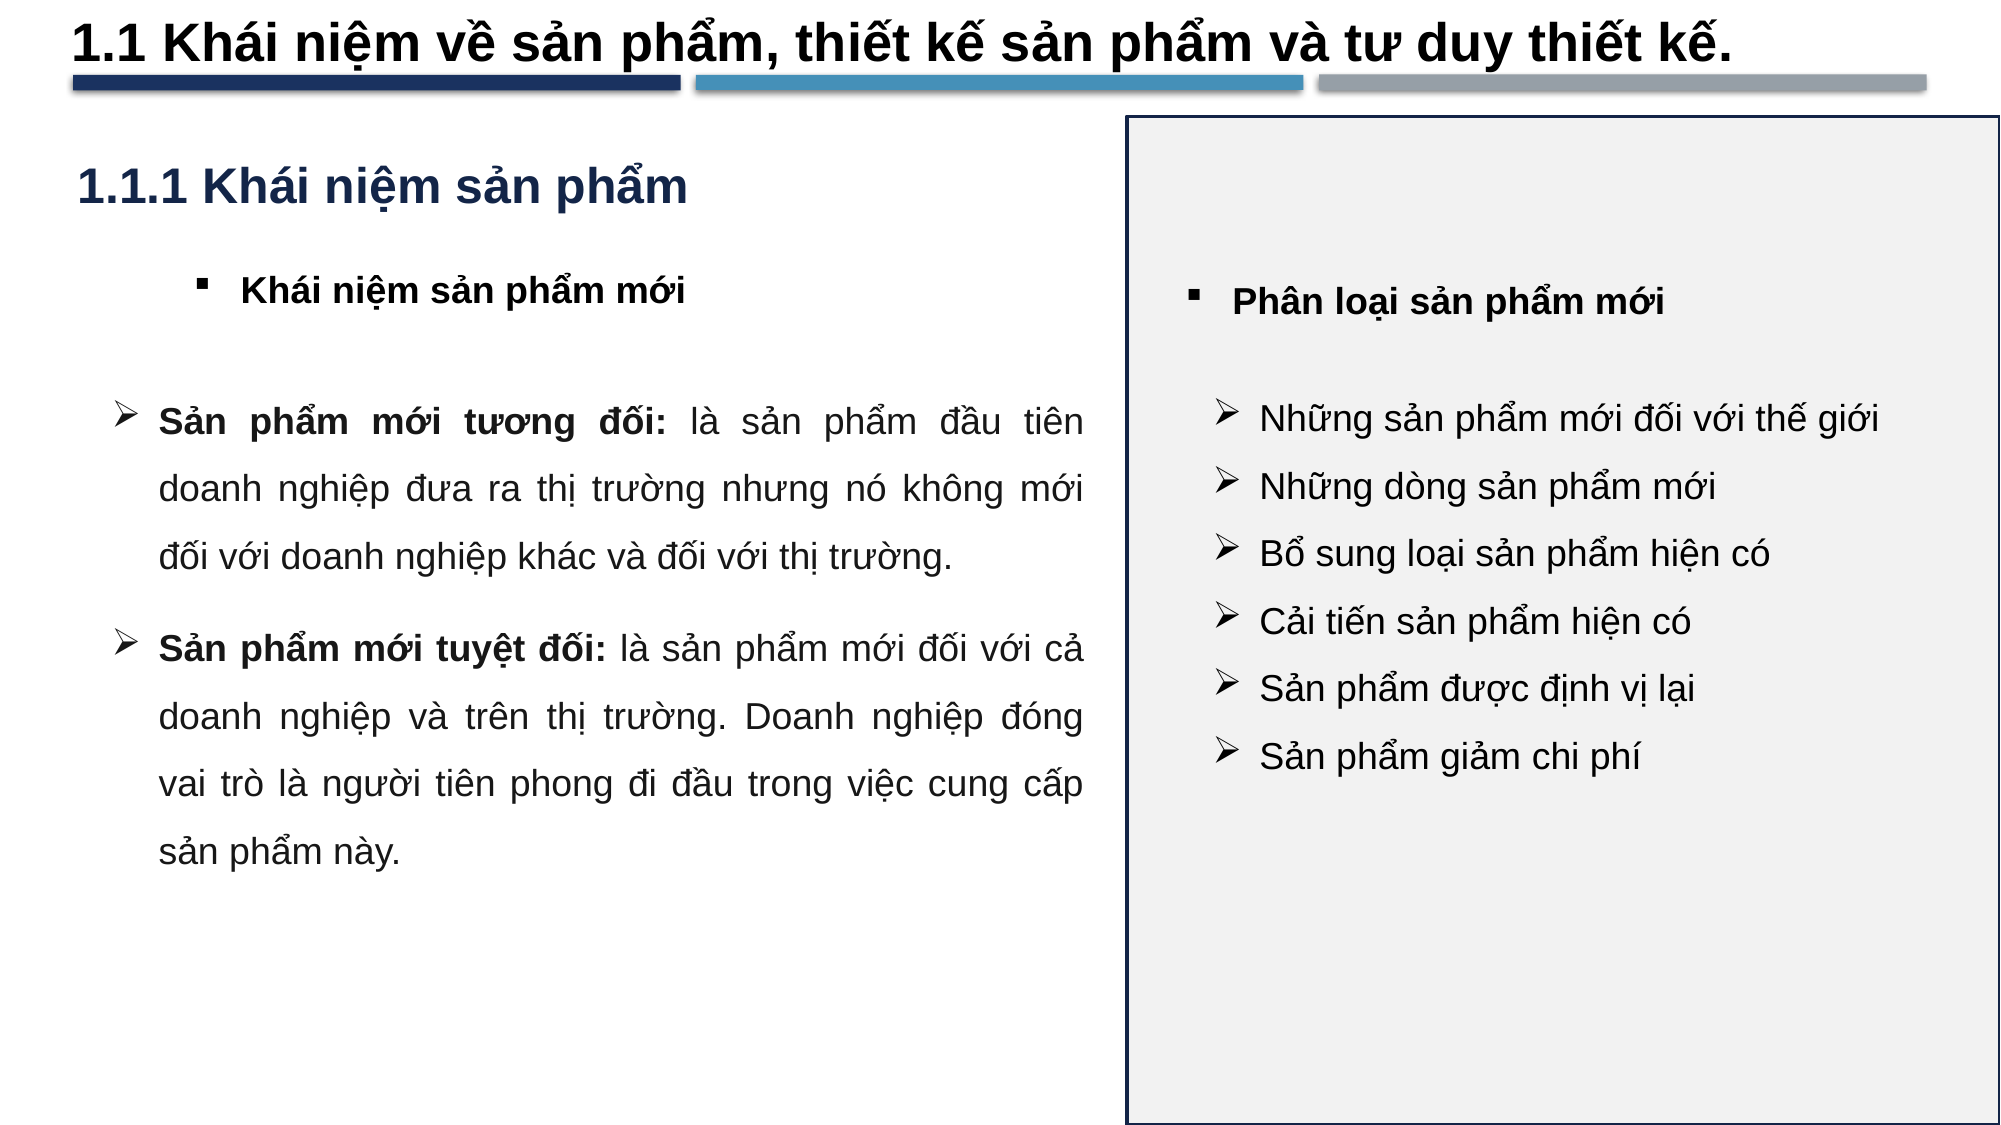

1.1 Khái niệm về sản phẩm, thiết kế sản phẩm và tư duy thiết kế.
1.1.1 Khái niệm sản phẩm

Khái niệm sản phẩm mới
Phân loại sản phẩm mới
Những sản phẩm mới đối với thế giới
Những dòng sản phẩm mới
Bổ sung loại sản phẩm hiện có
Cải tiến sản phẩm hiện có
Sản phẩm được định vị lại
Sản phẩm giảm chi phí
Sản phẩm mới tương đối: là sản phẩm đầu tiên doanh nghiệp đưa ra thị trường nhưng nó không mới đối với doanh nghiệp khác và đối với thị trường.
Sản phẩm mới tuyệt đối: là sản phẩm mới đối với cả doanh nghiệp và trên thị trường. Doanh nghiệp đóng vai trò là người tiên phong đi đầu trong việc cung cấp sản phẩm này.